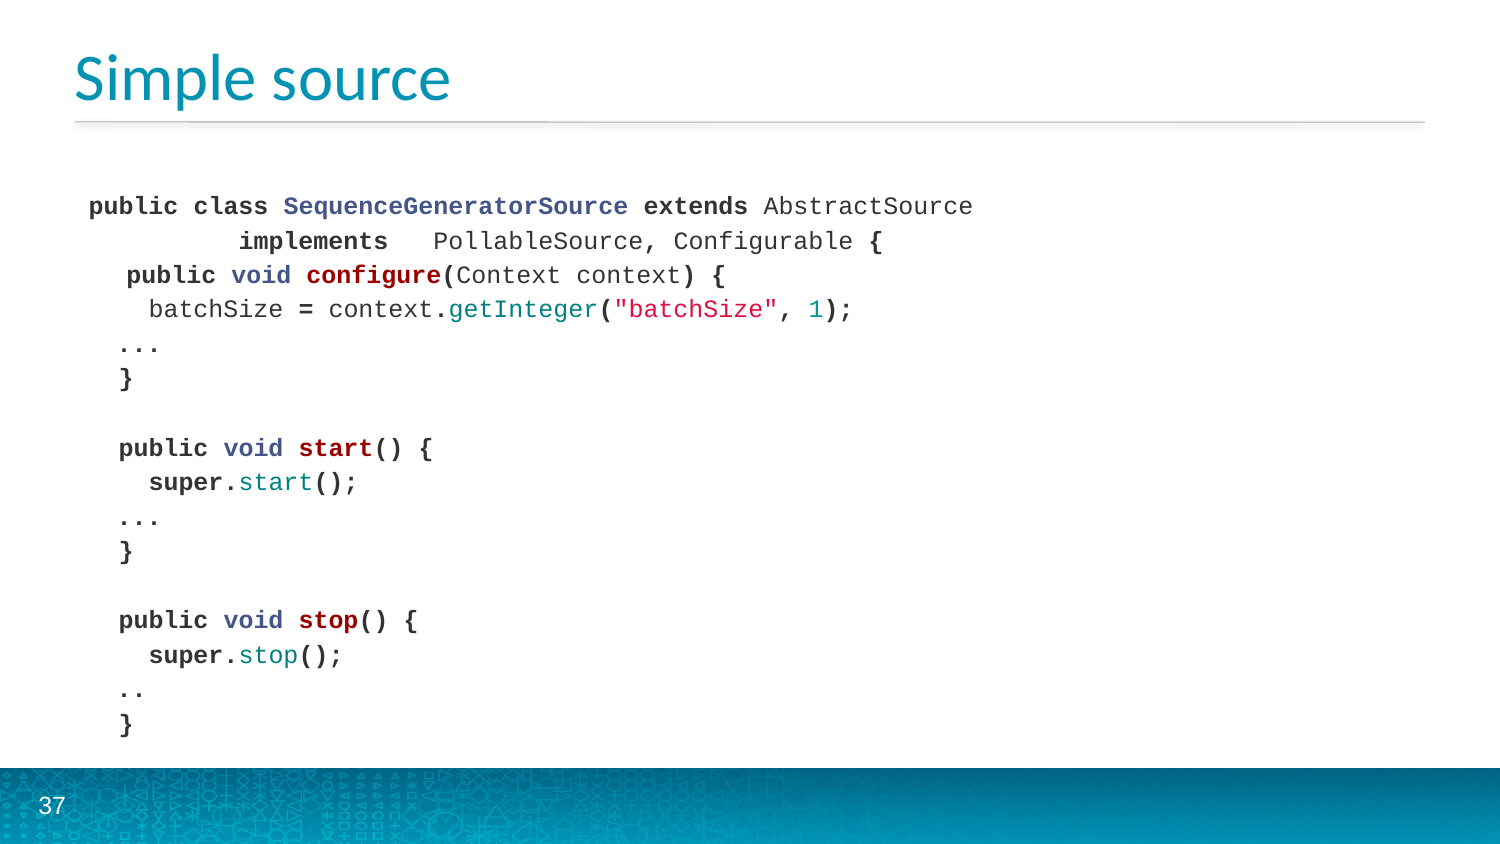

# Simple source
public class SequenceGeneratorSource extends AbstractSource
implements   PollableSource, Configurable {
   public void configure(Context context) {
    batchSize = context.getInteger("batchSize", 1);
	...
  }

  public void start() {
    super.start();
	...
  }

  public void stop() {
    super.stop();
	..
  }
37